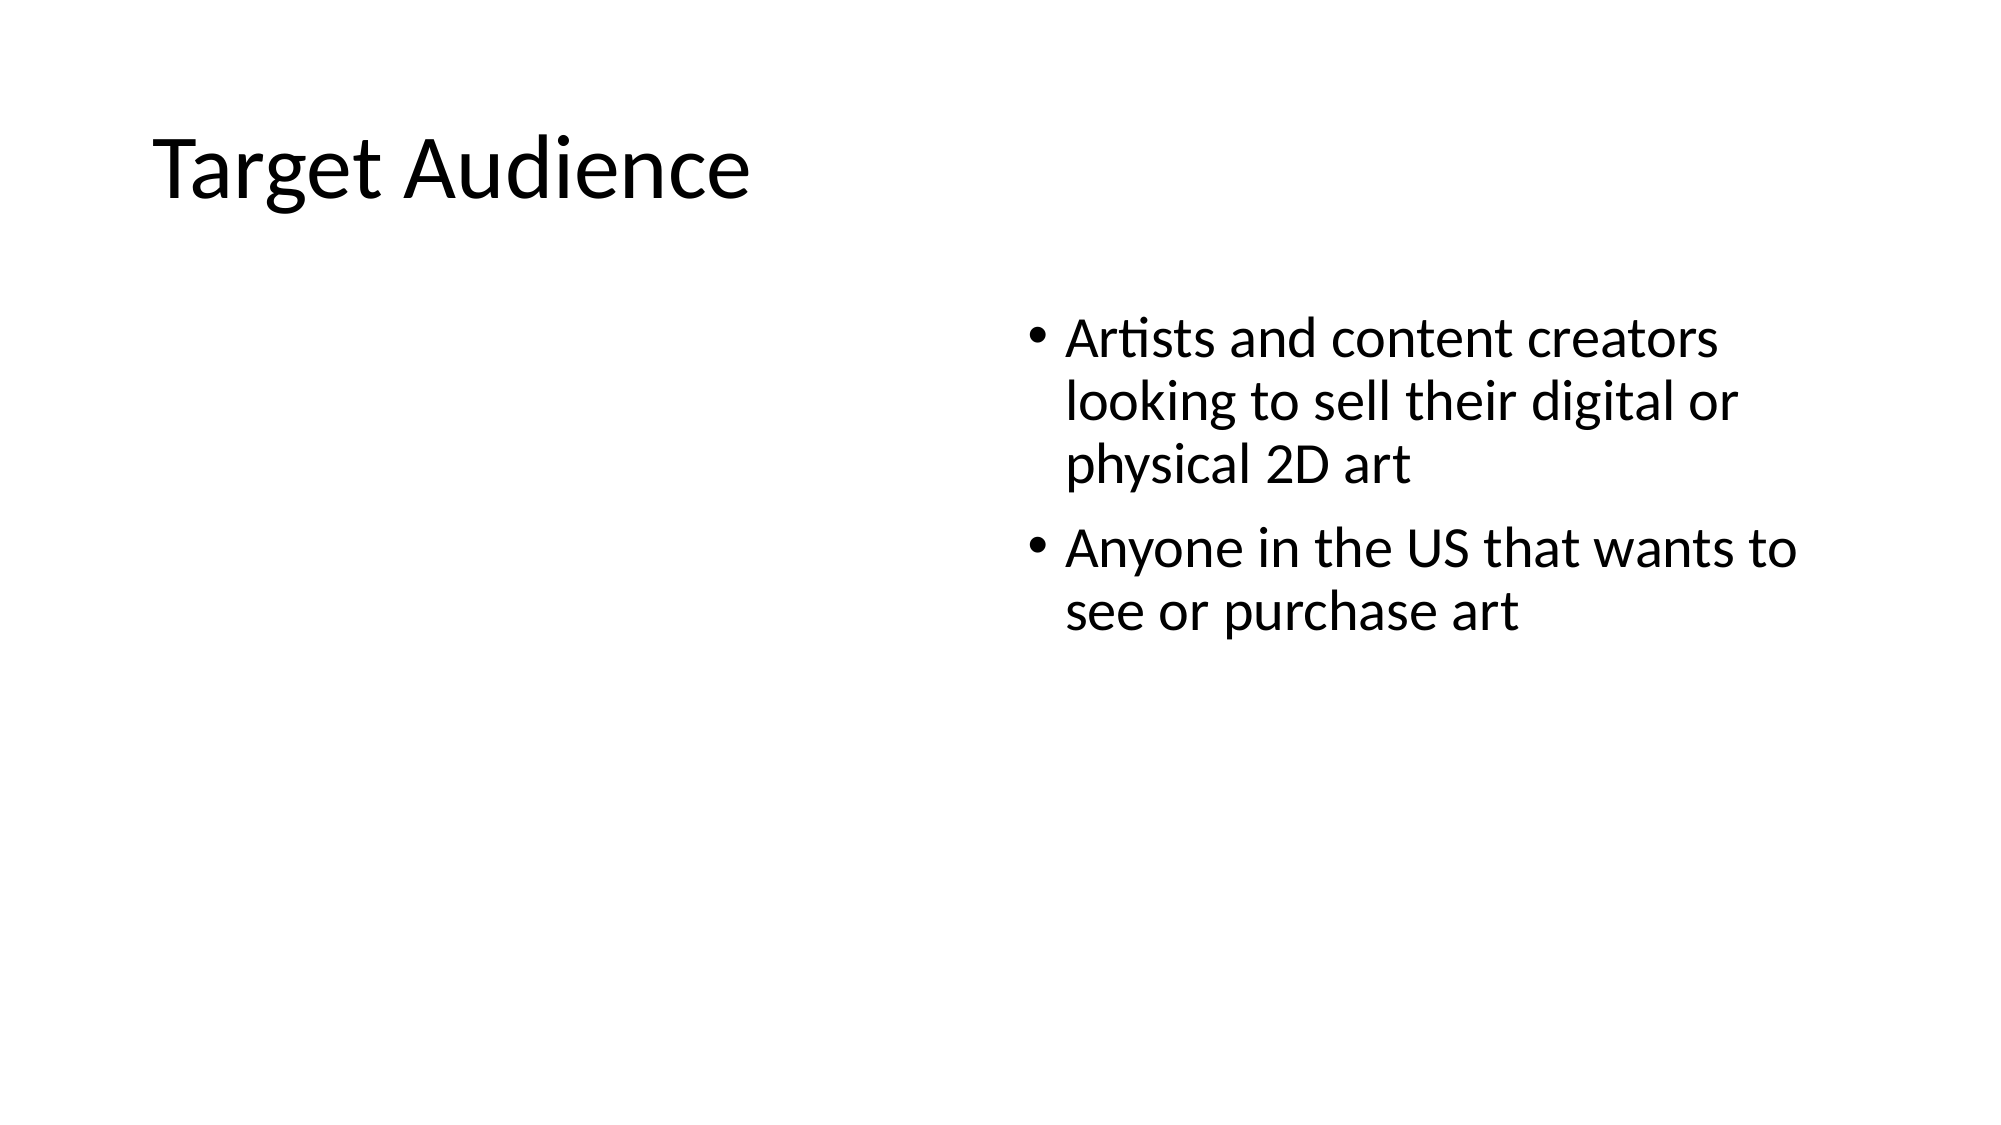

# Target Audience

Artists and content creators looking to sell their digital or physical 2D art
Anyone in the US that wants to see or purchase art